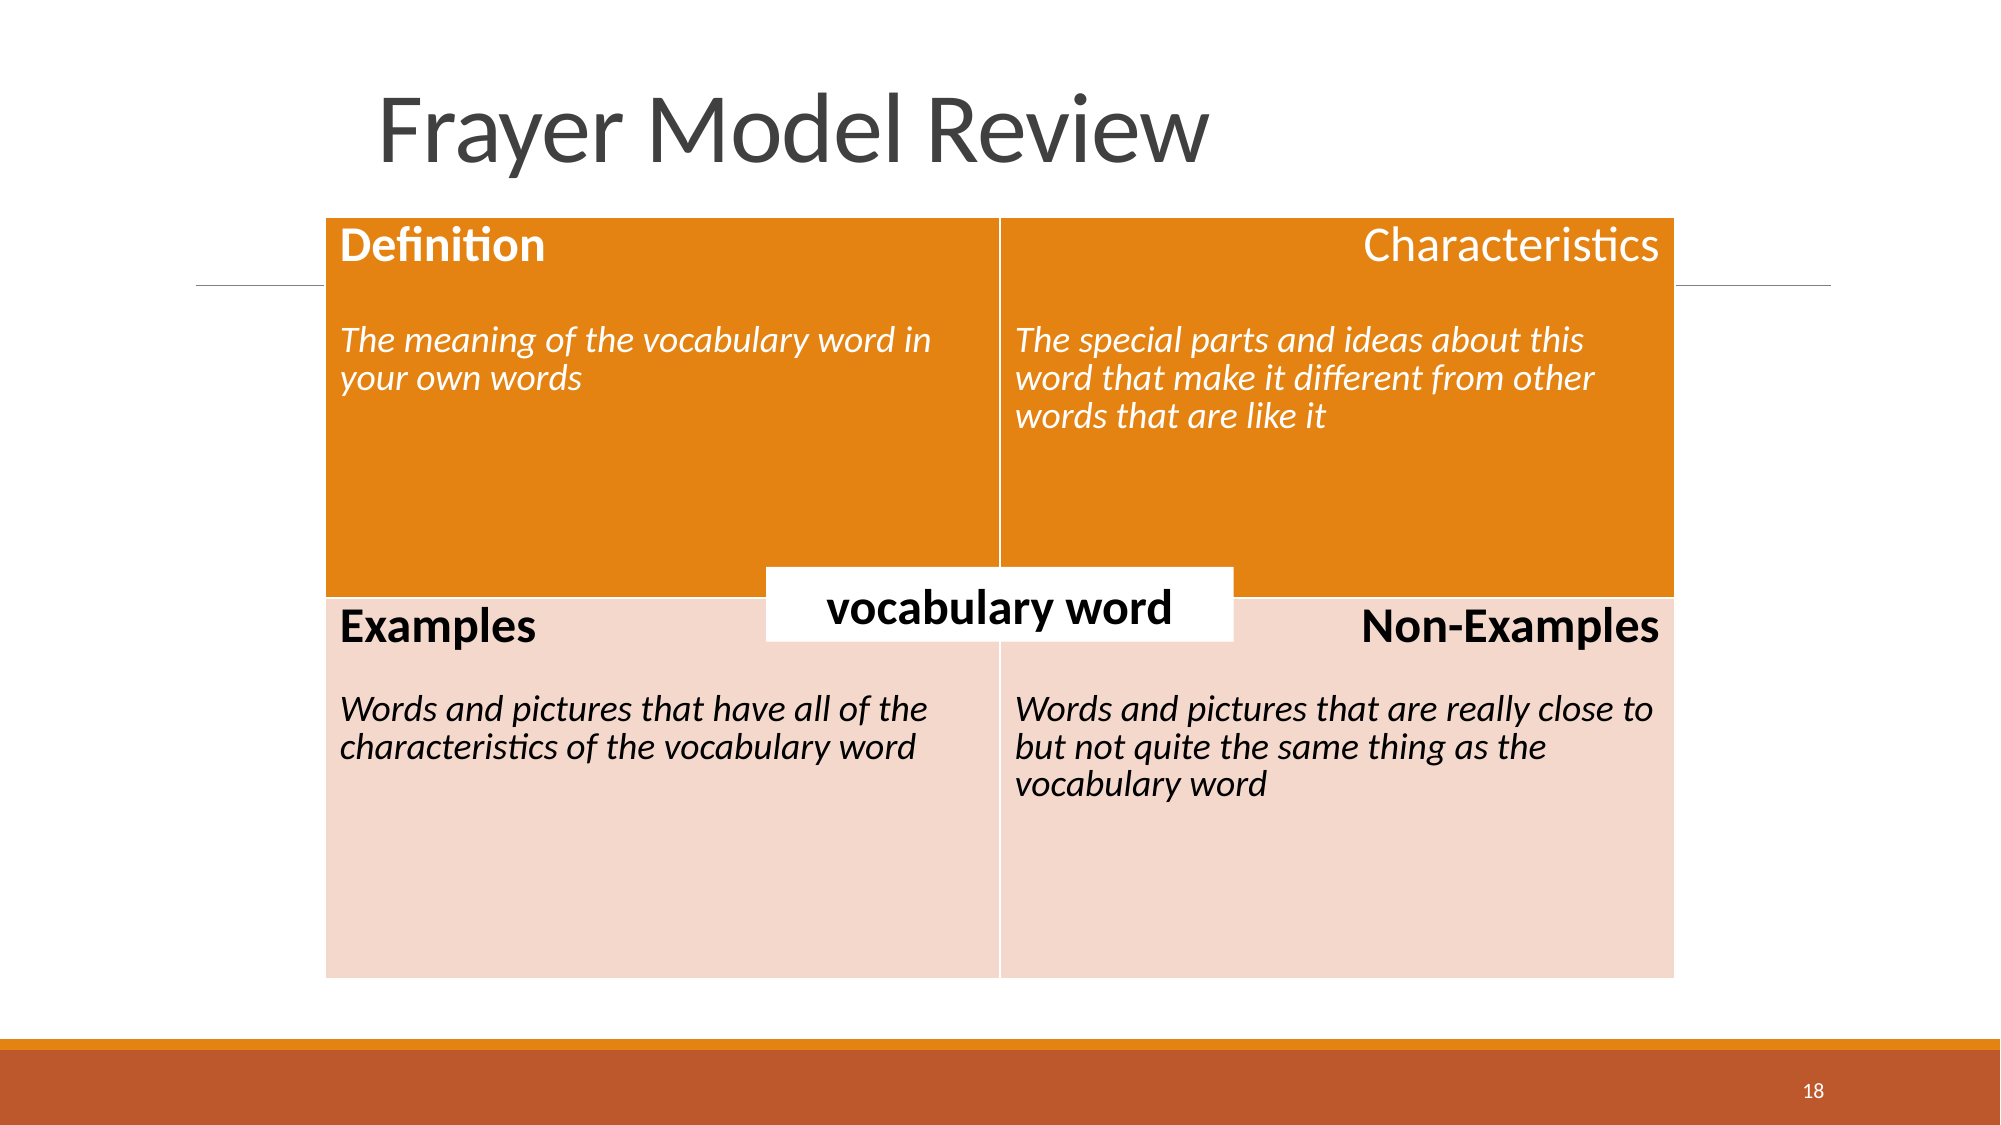

# Frayer Model Review
| Definition The meaning of the vocabulary word in your own words | Characteristics The special parts and ideas about this word that make it different from other words that are like it |
| --- | --- |
| Examples Words and pictures that have all of the characteristics of the vocabulary word | Non-Examples Words and pictures that are really close to but not quite the same thing as the vocabulary word |
vocabulary word
18